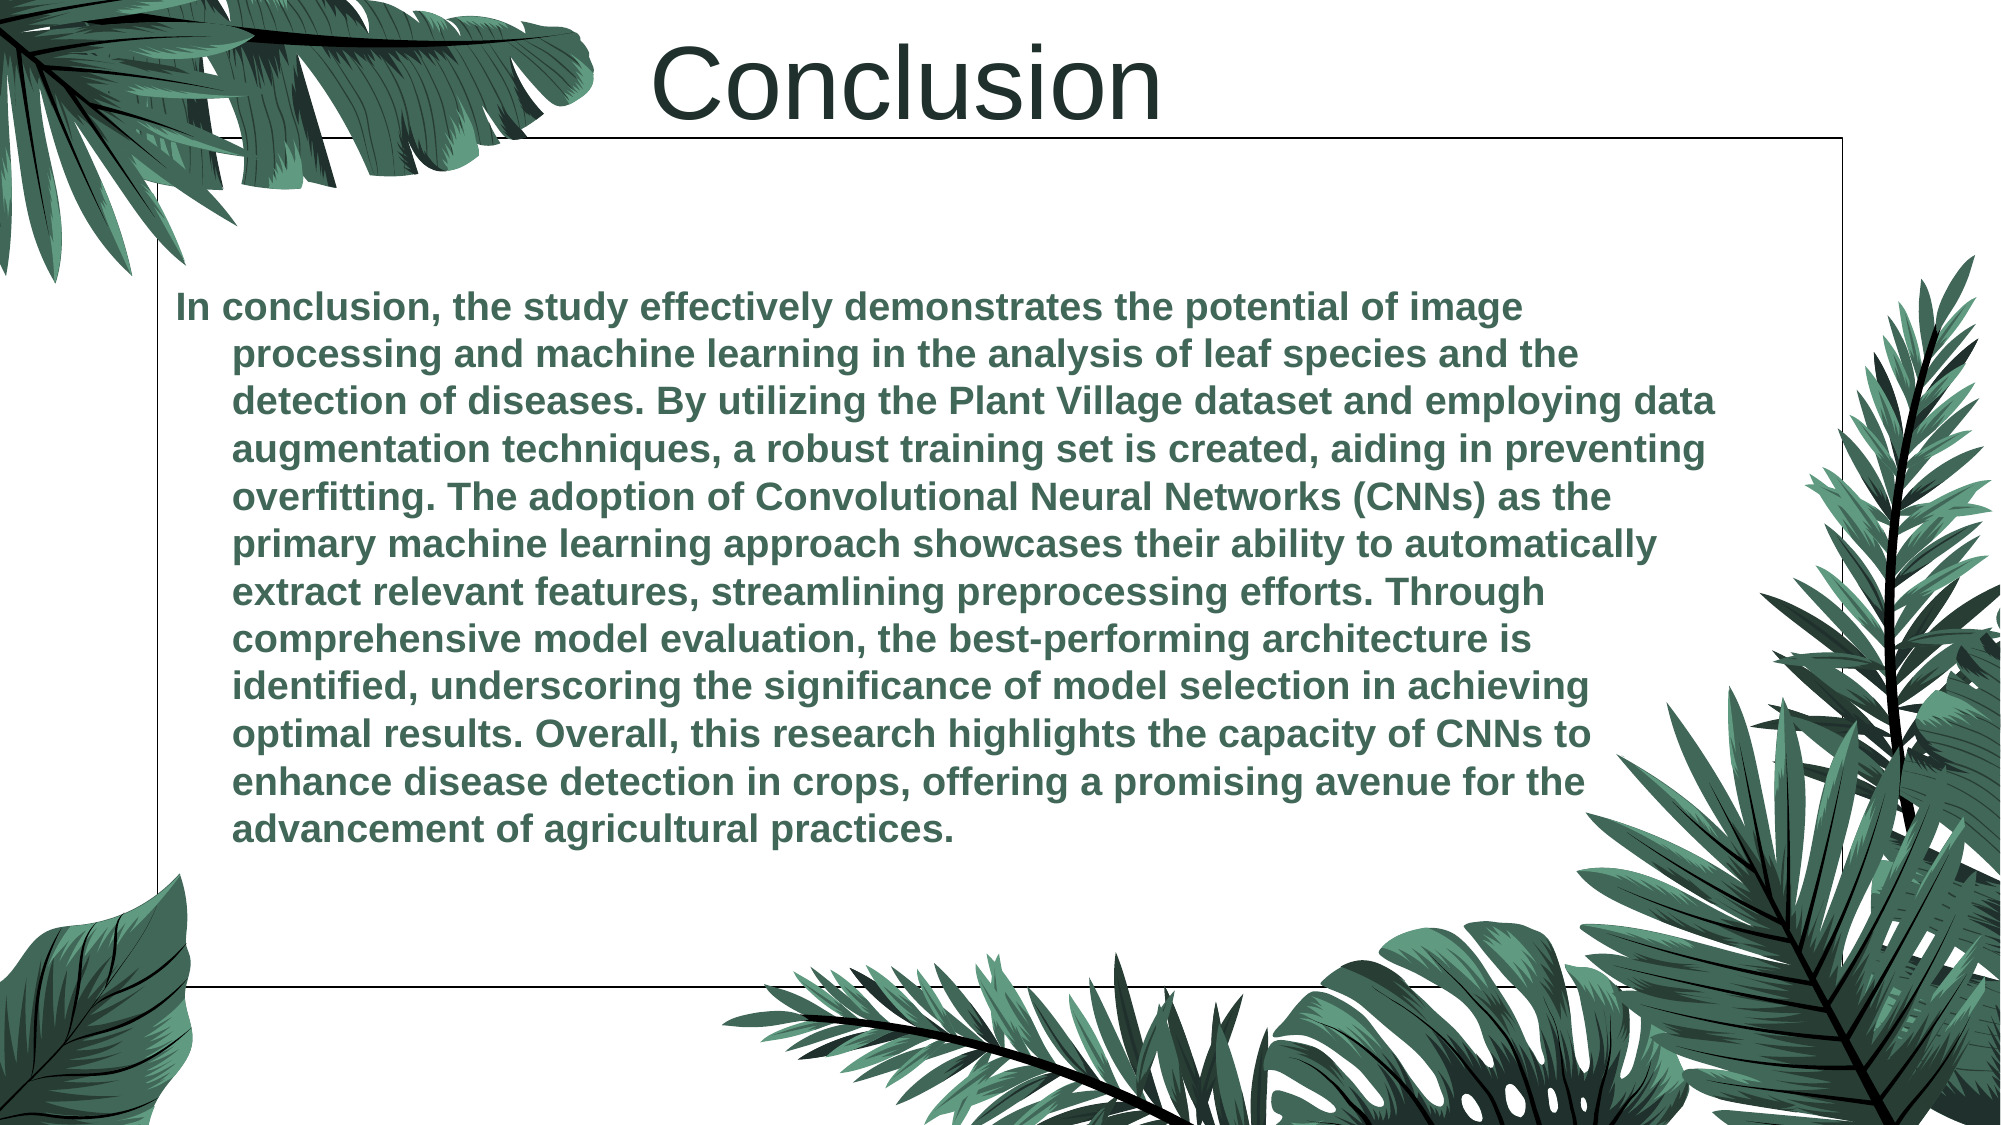

# Conclusion

In conclusion, the study effectively demonstrates the potential of image processing and machine learning in the analysis of leaf species and the detection of diseases. By utilizing the Plant Village dataset and employing data augmentation techniques, a robust training set is created, aiding in preventing overfitting. The adoption of Convolutional Neural Networks (CNNs) as the primary machine learning approach showcases their ability to automatically extract relevant features, streamlining preprocessing efforts. Through comprehensive model evaluation, the best-performing architecture is identified, underscoring the significance of model selection in achieving optimal results. Overall, this research highlights the capacity of CNNs to enhance disease detection in crops, offering a promising avenue for the advancement of agricultural practices.